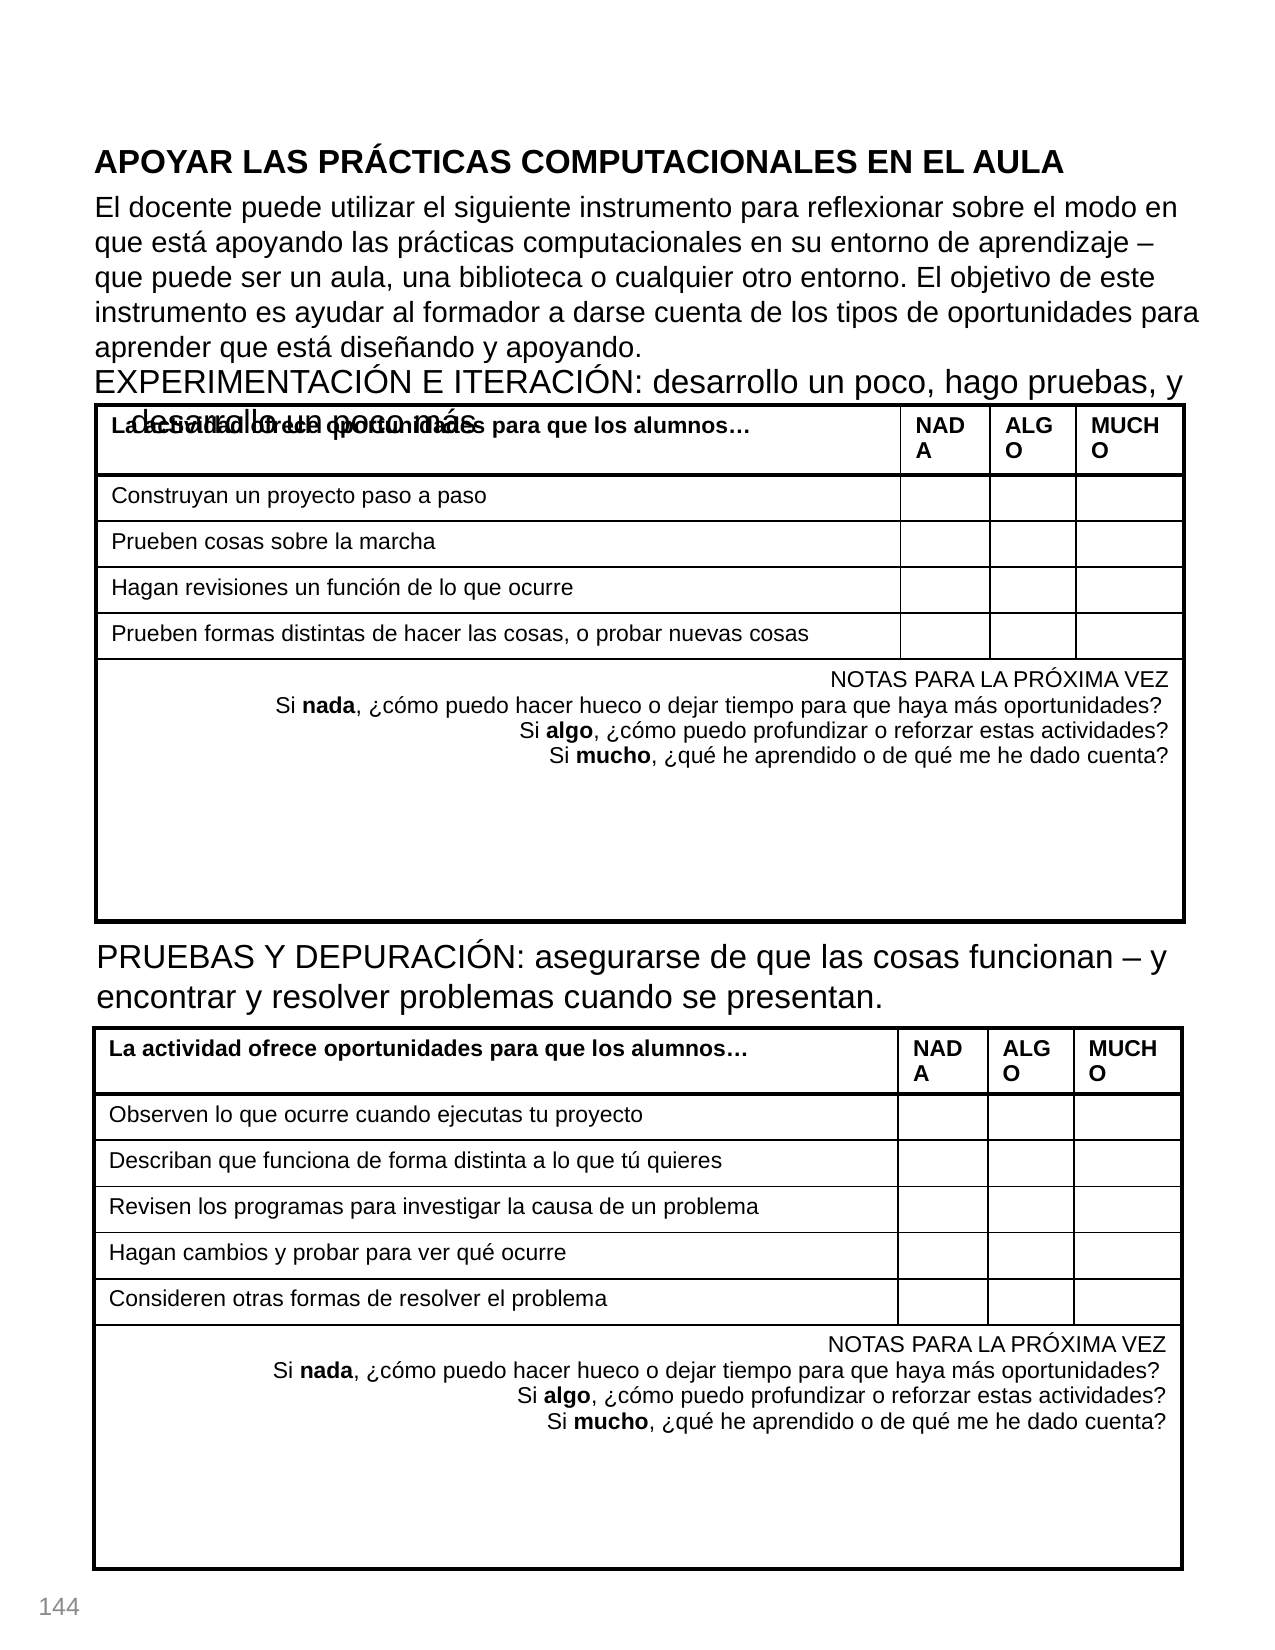

APOYAR LAS PRÁCTICAS COMPUTACIONALES EN EL AULA
El docente puede utilizar el siguiente instrumento para reflexionar sobre el modo en que está apoyando las prácticas computacionales en su entorno de aprendizaje – que puede ser un aula, una biblioteca o cualquier otro entorno. El objetivo de este instrumento es ayudar al formador a darse cuenta de los tipos de oportunidades para aprender que está diseñando y apoyando.
EXPERIMENTACIÓN E ITERACIÓN: desarrollo un poco, hago pruebas, y desarrollo un poco más
| La actividad ofrece oportunidades para que los alumnos… | NADA | ALGO | MUCHO |
| --- | --- | --- | --- |
| Construyan un proyecto paso a paso |  |  |  |
| Prueben cosas sobre la marcha |  |  |  |
| Hagan revisiones un función de lo que ocurre |  |  |  |
| Prueben formas distintas de hacer las cosas, o probar nuevas cosas |  |  |  |
| NOTAS PARA LA PRÓXIMA VEZ Si nada, ¿cómo puedo hacer hueco o dejar tiempo para que haya más oportunidades? Si algo, ¿cómo puedo profundizar o reforzar estas actividades? Si mucho, ¿qué he aprendido o de qué me he dado cuenta? |  |  |  |
PRUEBAS Y DEPURACIÓN: asegurarse de que las cosas funcionan – y encontrar y resolver problemas cuando se presentan.
| La actividad ofrece oportunidades para que los alumnos… | NADA | ALGO | MUCHO |
| --- | --- | --- | --- |
| Observen lo que ocurre cuando ejecutas tu proyecto |  |  |  |
| Describan que funciona de forma distinta a lo que tú quieres |  |  |  |
| Revisen los programas para investigar la causa de un problema |  |  |  |
| Hagan cambios y probar para ver qué ocurre |  |  |  |
| Consideren otras formas de resolver el problema |  |  |  |
| NOTAS PARA LA PRÓXIMA VEZ Si nada, ¿cómo puedo hacer hueco o dejar tiempo para que haya más oportunidades? Si algo, ¿cómo puedo profundizar o reforzar estas actividades? Si mucho, ¿qué he aprendido o de qué me he dado cuenta? |  |  |  |
144